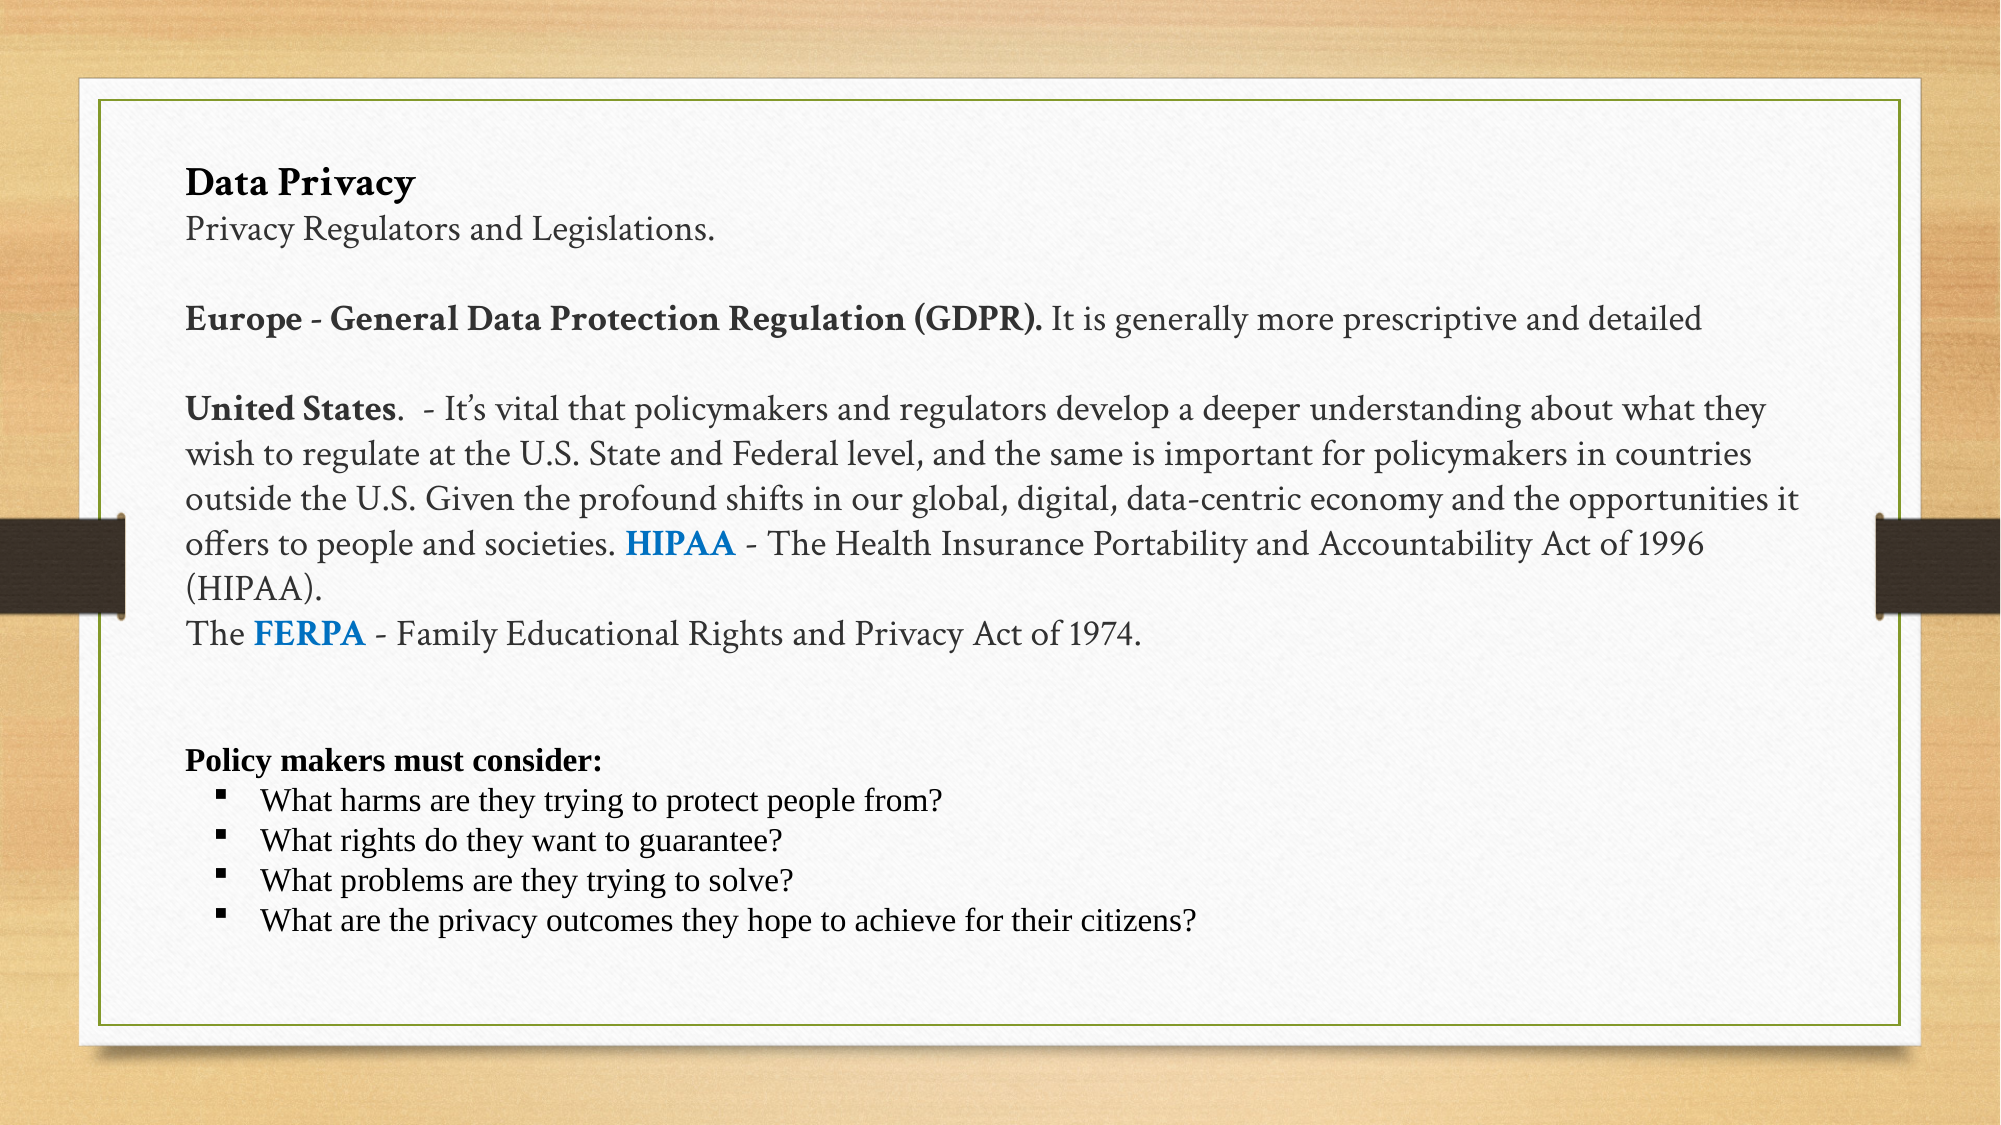

Data Privacy
Privacy Regulators and Legislations.

Europe - General Data Protection Regulation (GDPR). It is generally more prescriptive and detailed

United States.  - It’s vital that policymakers and regulators develop a deeper understanding about what they wish to regulate at the U.S. State and Federal level, and the same is important for policymakers in countries outside the U.S. Given the profound shifts in our global, digital, data-centric economy and the opportunities it offers to people and societies. HIPAA - The Health Insurance Portability and Accountability Act of 1996 (HIPAA).
The FERPA - Family Educational Rights and Privacy Act of 1974.

Policy makers must consider:
What harms are they trying to protect people from?
What rights do they want to guarantee?
What problems are they trying to solve?
What are the privacy outcomes they hope to achieve for their citizens?